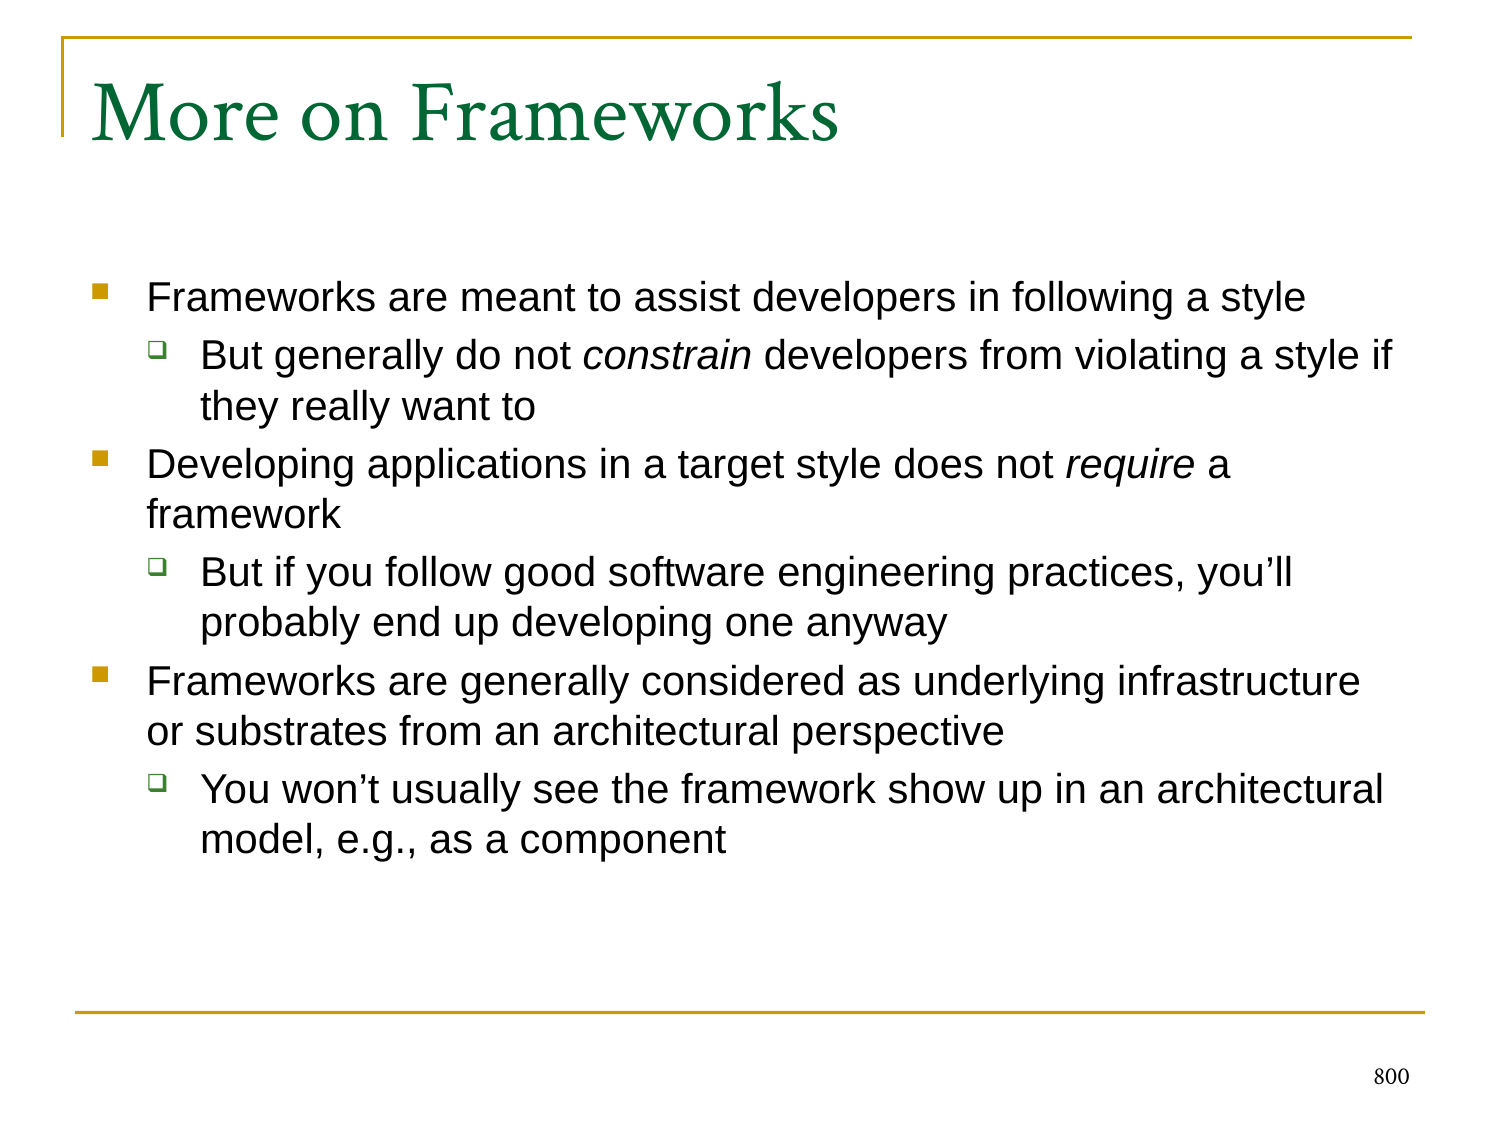

# More on Frameworks
Frameworks are meant to assist developers in following a style
But generally do not constrain developers from violating a style if they really want to
Developing applications in a target style does not require a framework
But if you follow good software engineering practices, you’ll probably end up developing one anyway
Frameworks are generally considered as underlying infrastructure or substrates from an architectural perspective
You won’t usually see the framework show up in an architectural model, e.g., as a component
800